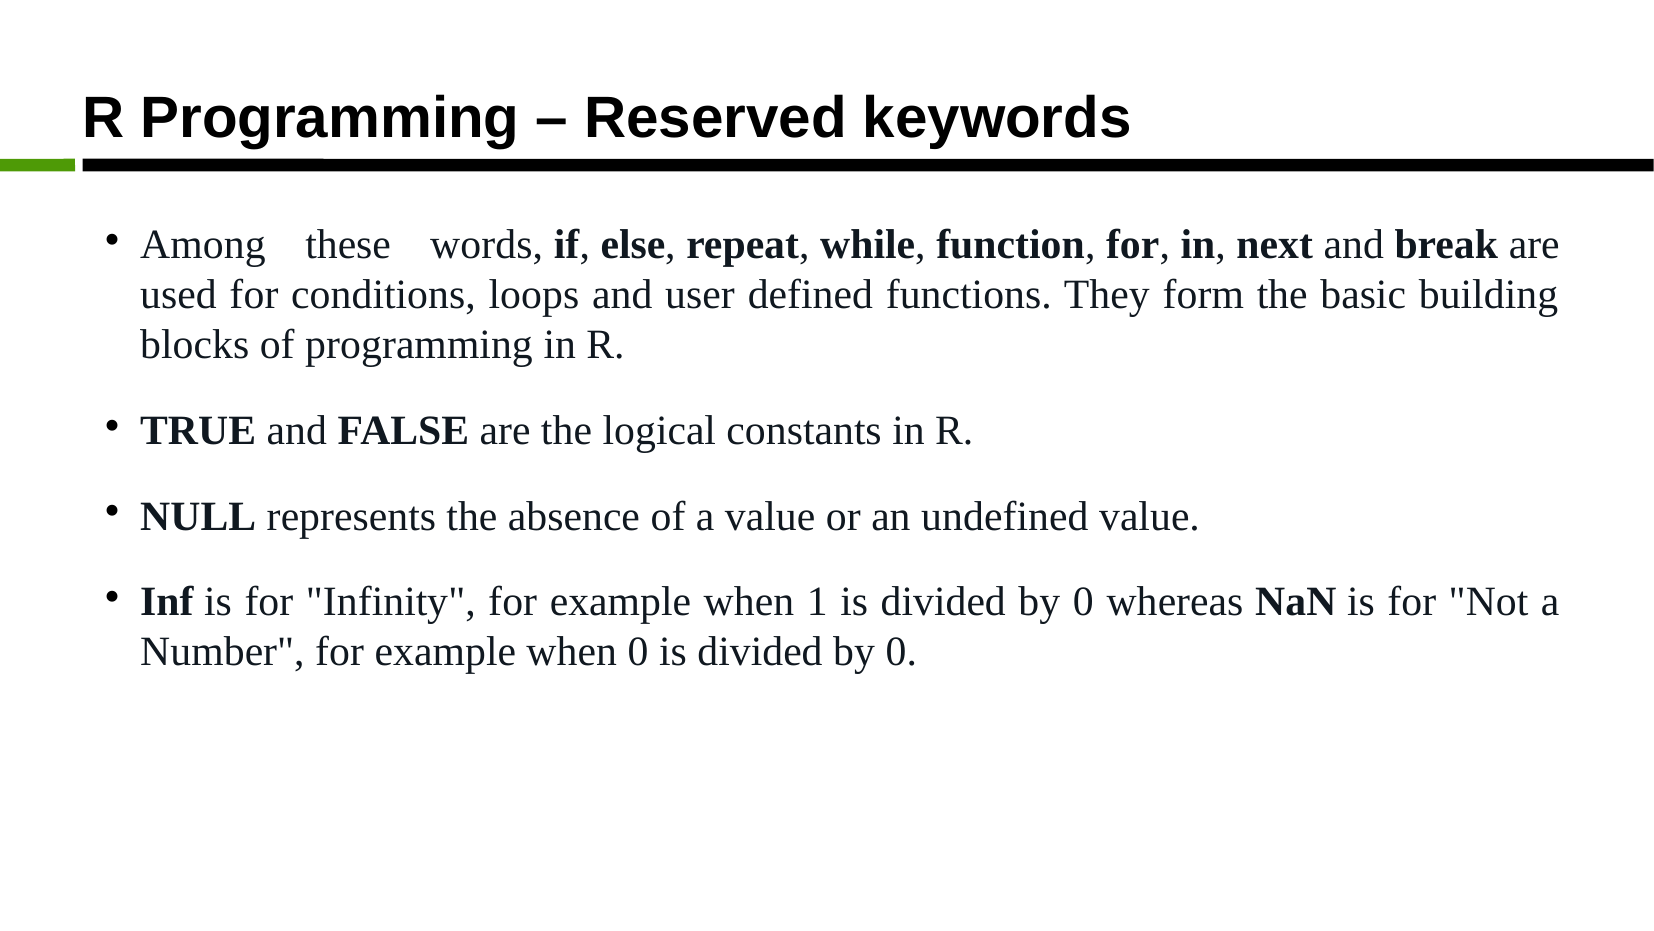

R Programming – Reserved keywords

Among these words, if, else, repeat, while, function, for, in, next and break are used for conditions, loops and user defined functions. They form the basic building blocks of programming in R.
TRUE and FALSE are the logical constants in R.
NULL represents the absence of a value or an undefined value.
Inf is for "Infinity", for example when 1 is divided by 0 whereas NaN is for "Not a Number", for example when 0 is divided by 0.